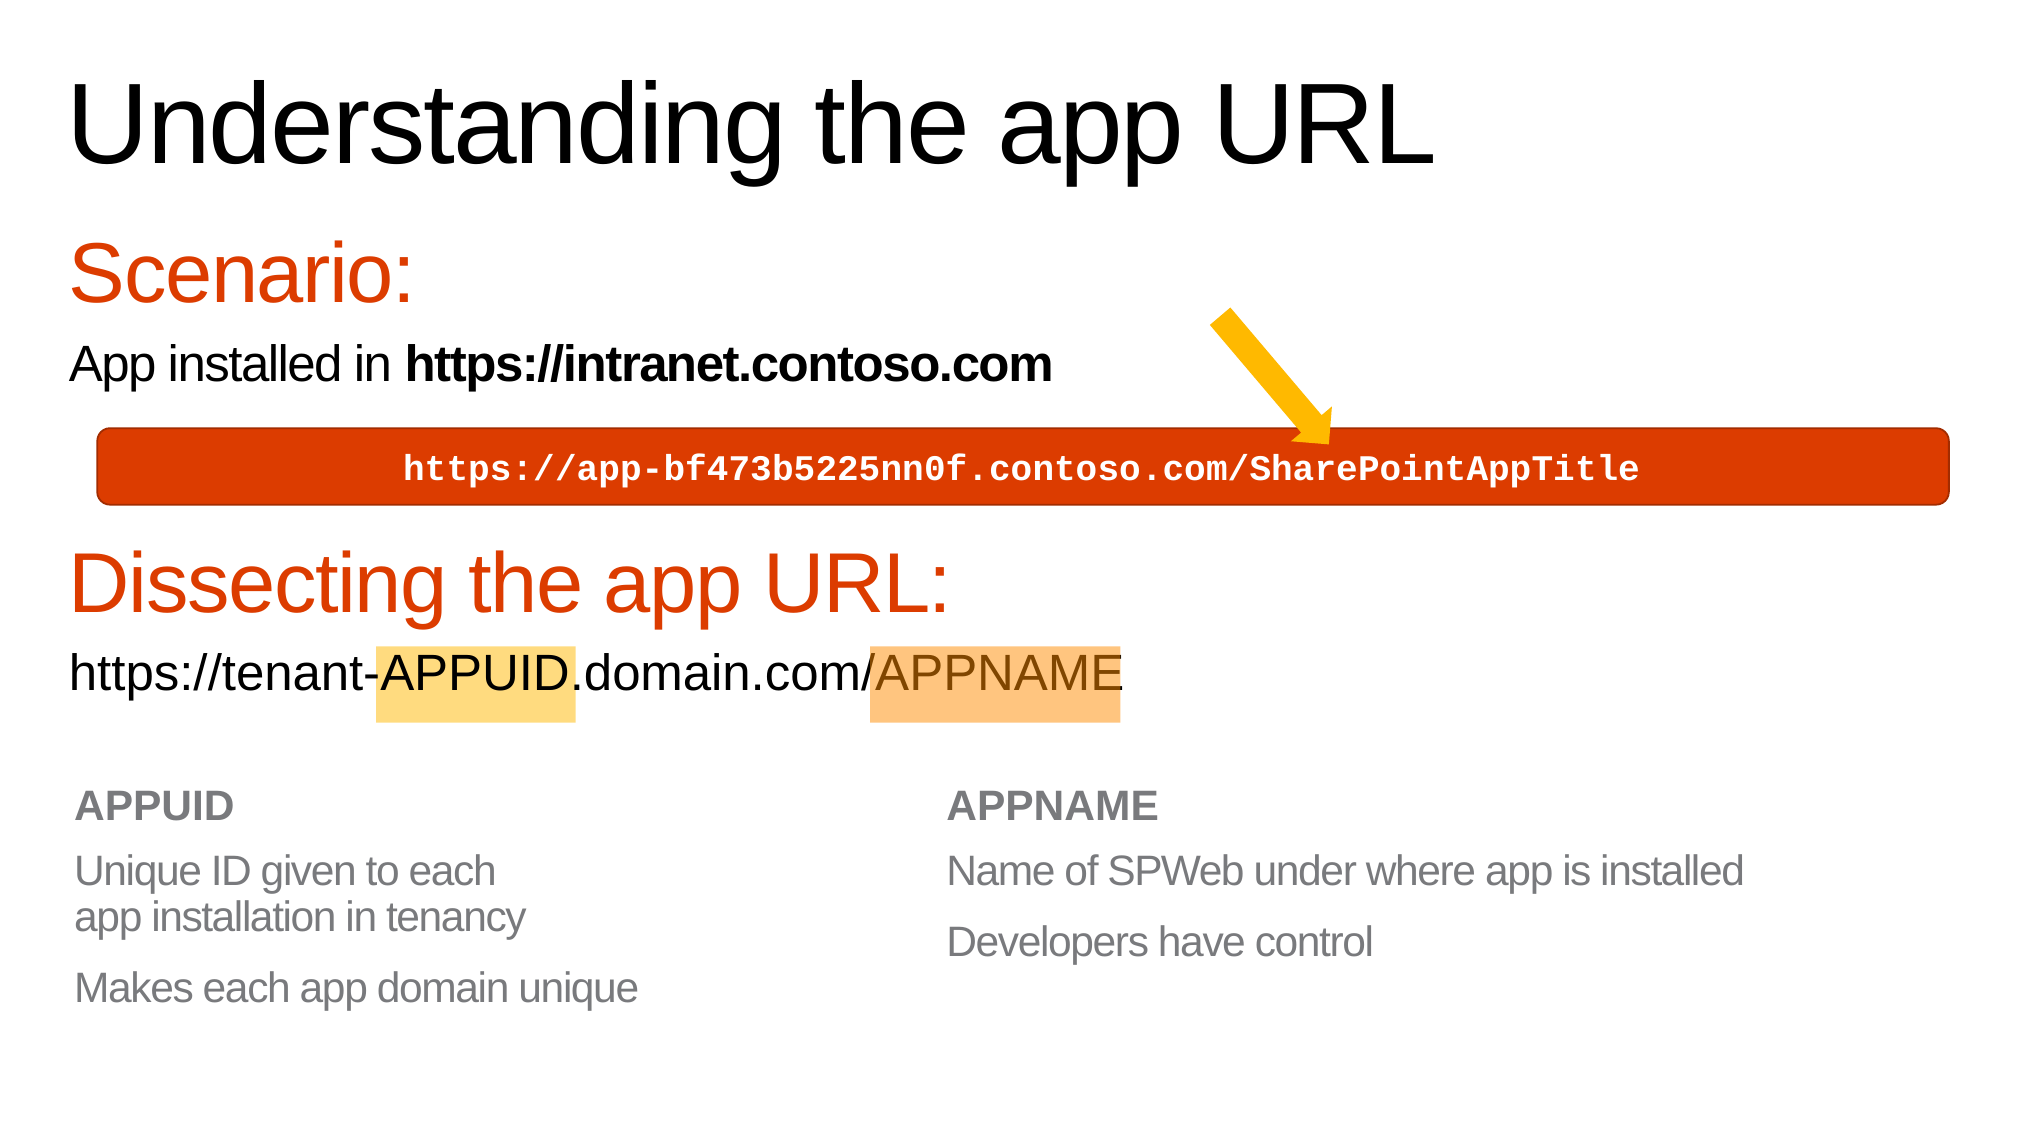

# Understanding the app URL
Scenario:
App installed in https://intranet.contoso.com

Dissecting the app URL:
https://tenant-APPUID.domain.com/APPNAME

https://app-bf473b5225nn0f.contoso.com/SharePointAppTitle

APPUID
APPNAME
Unique ID given to each
app installation in tenancy
Makes each app domain unique
Name of SPWeb under where app is installed
Developers have control